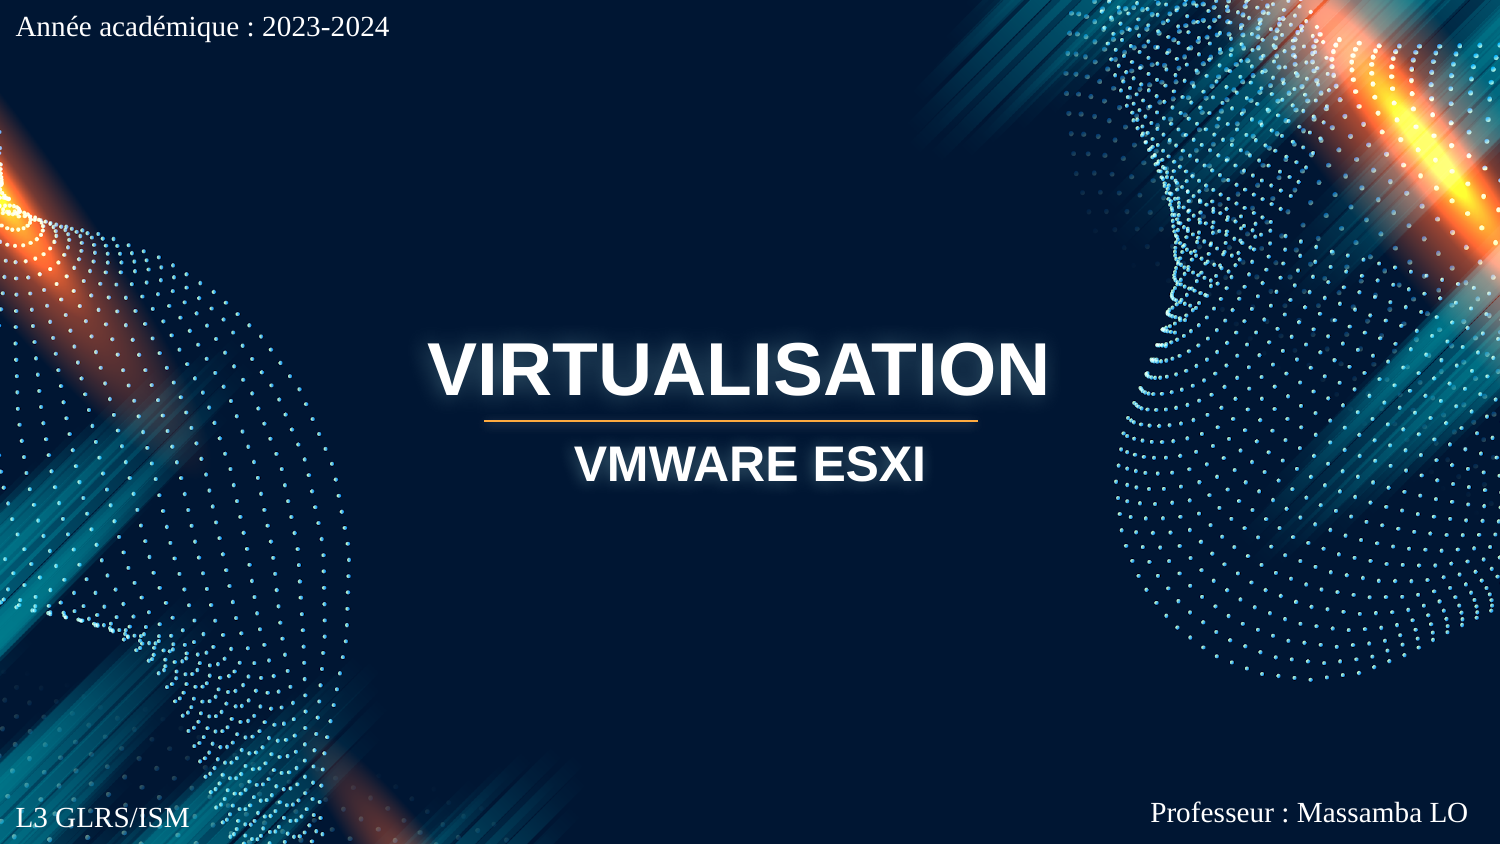

Année académique : 2023-2024
# VIRTUALISATION
VMWARE ESXI
Professeur : Massamba LO
L3 GLRS/ISM